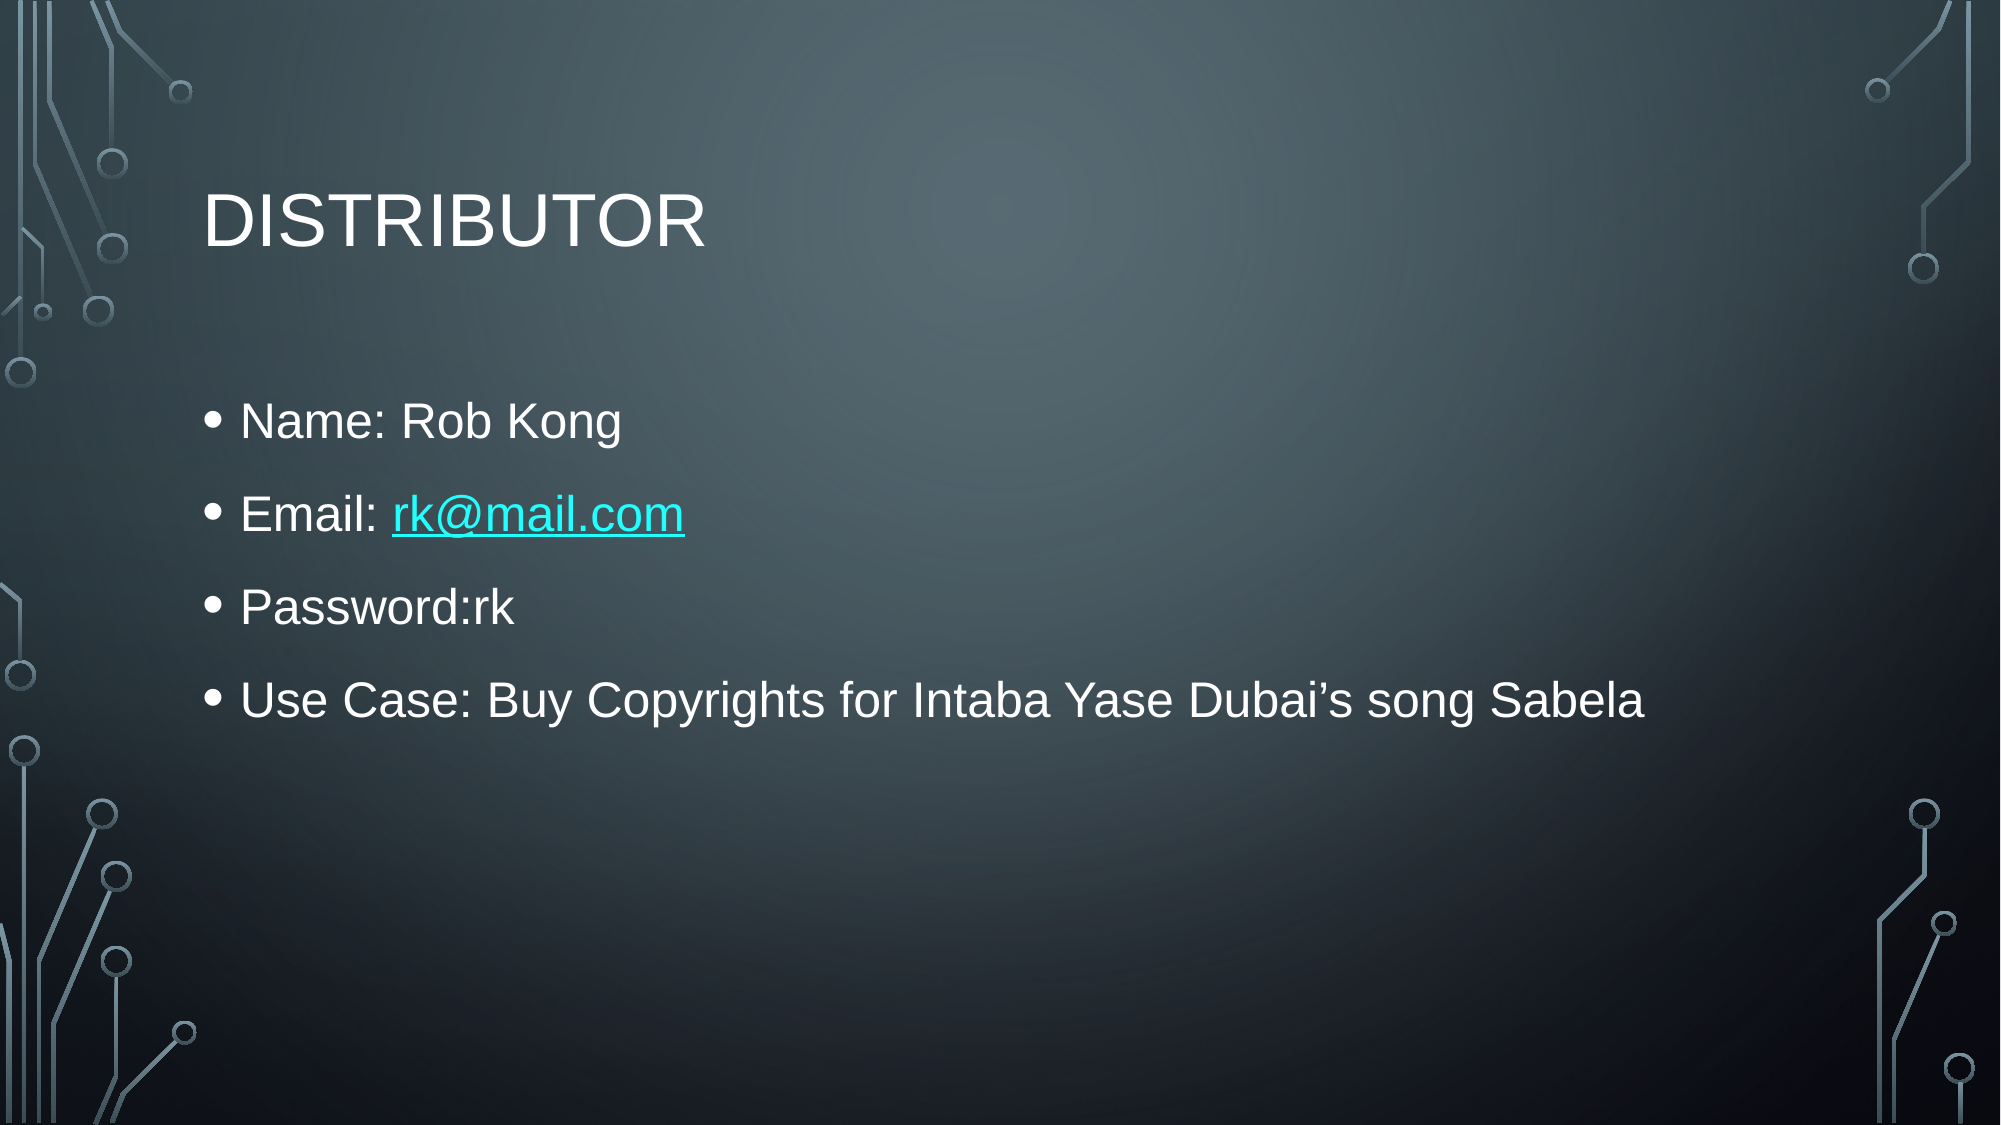

# Distributor
Name: Rob Kong
Email: rk@mail.com
Password:rk
Use Case: Buy Copyrights for Intaba Yase Dubai’s song Sabela